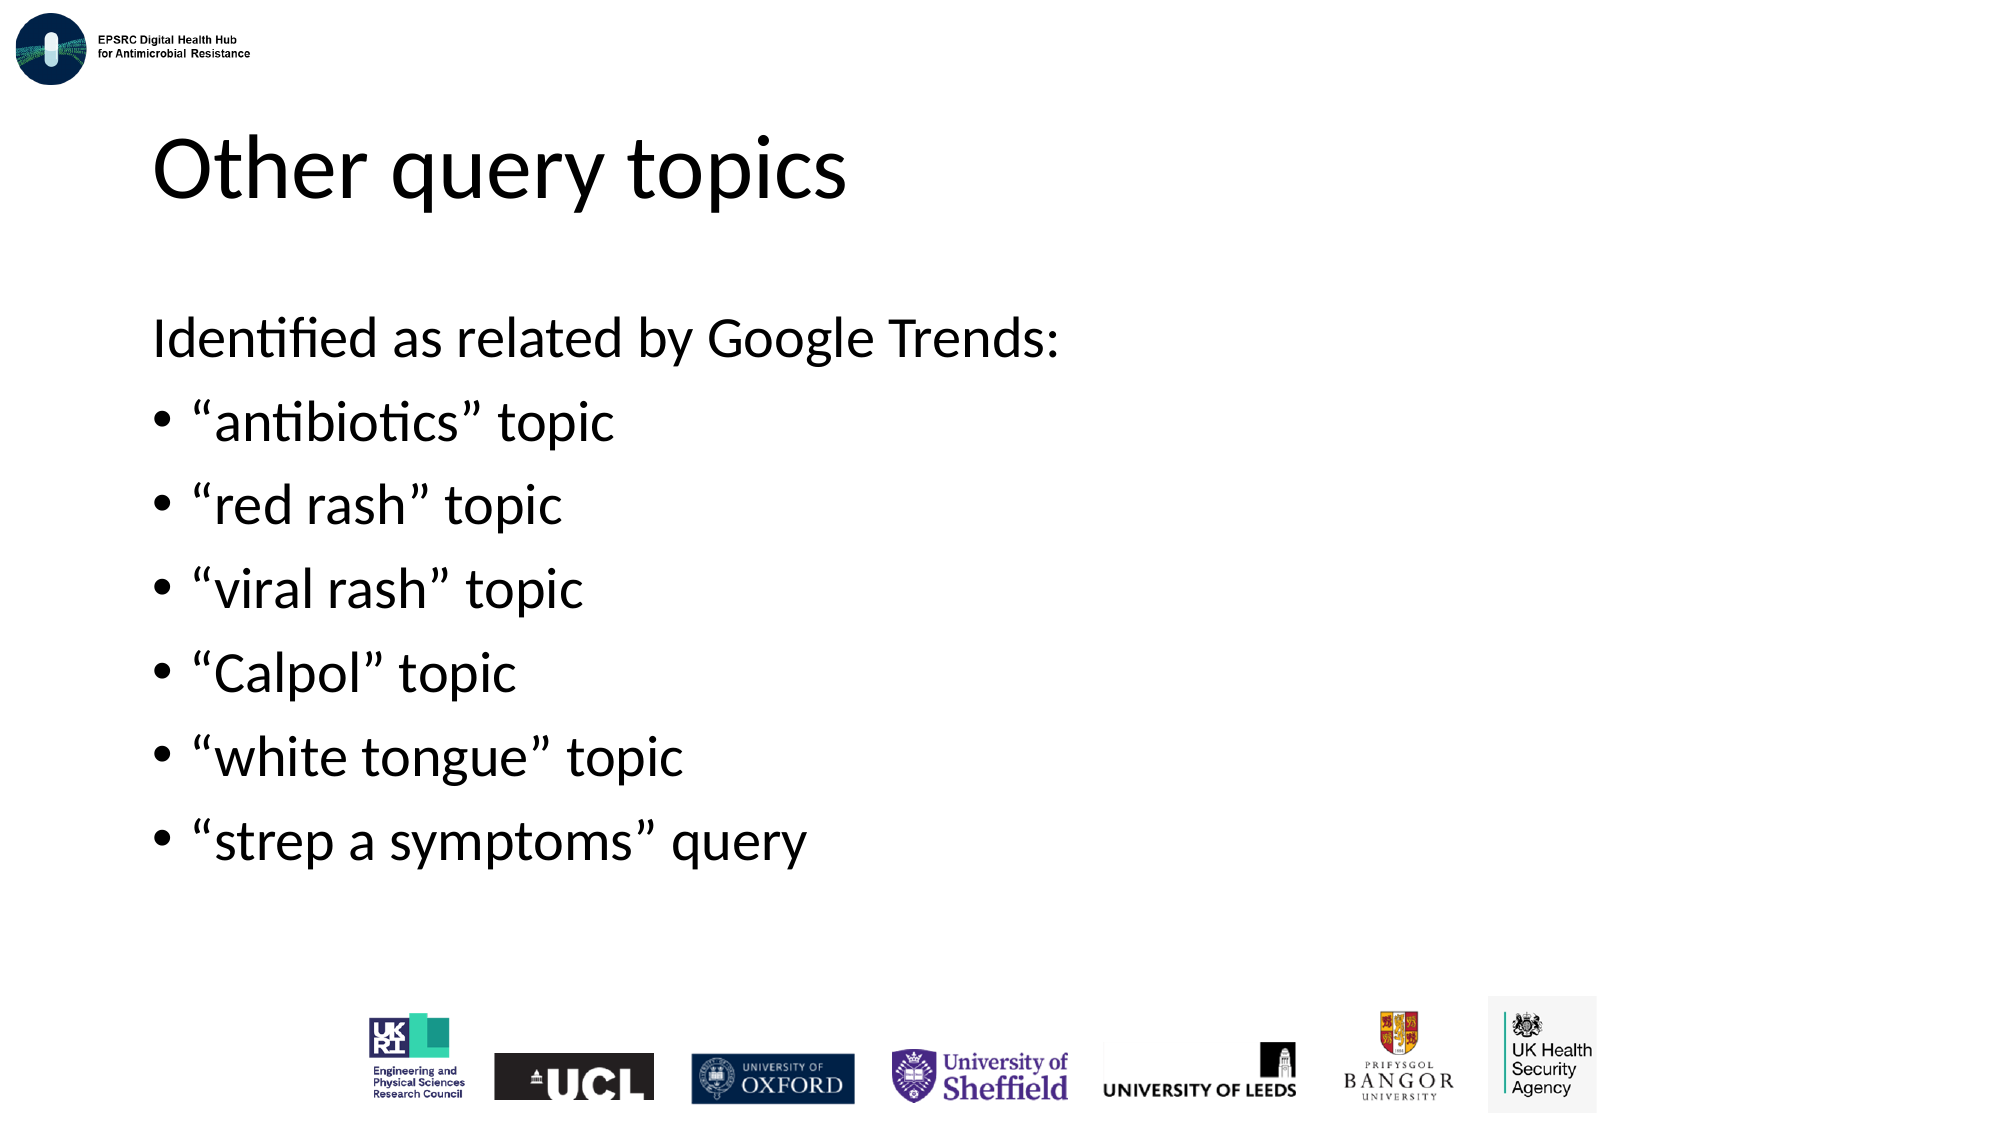

# Other query topics
Identified as related by Google Trends:
“antibiotics” topic
“red rash” topic
“viral rash” topic
“Calpol” topic
“white tongue” topic
“strep a symptoms” query